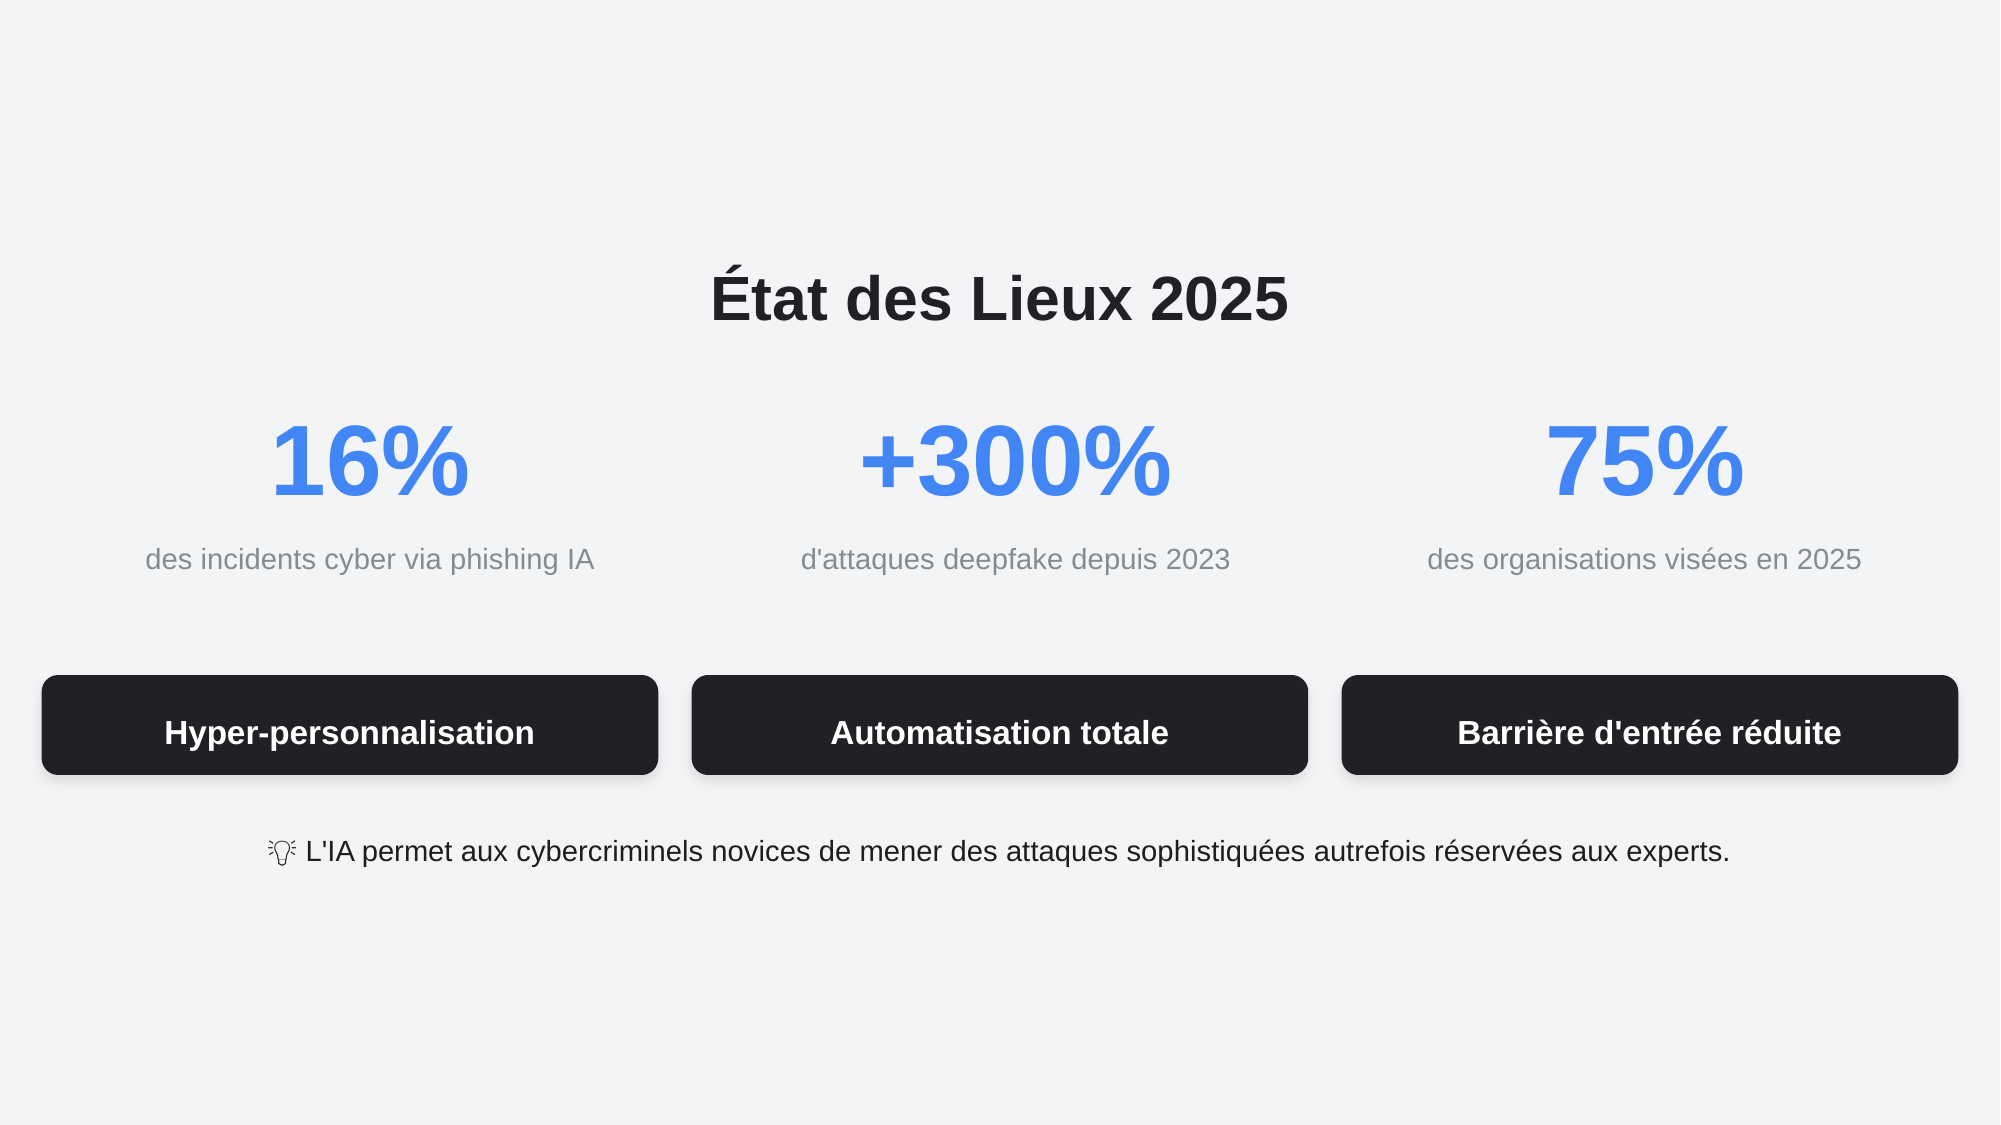

État des Lieux 2025
16%
+300%
75%
des incidents cyber via phishing IA
d'attaques deepfake depuis 2023
des organisations visées en 2025

Hyper-personnalisation
Automatisation totale
Barrière d'entrée réduite
💡 L'IA permet aux cybercriminels novices de mener des attaques sophistiquées autrefois réservées aux experts.